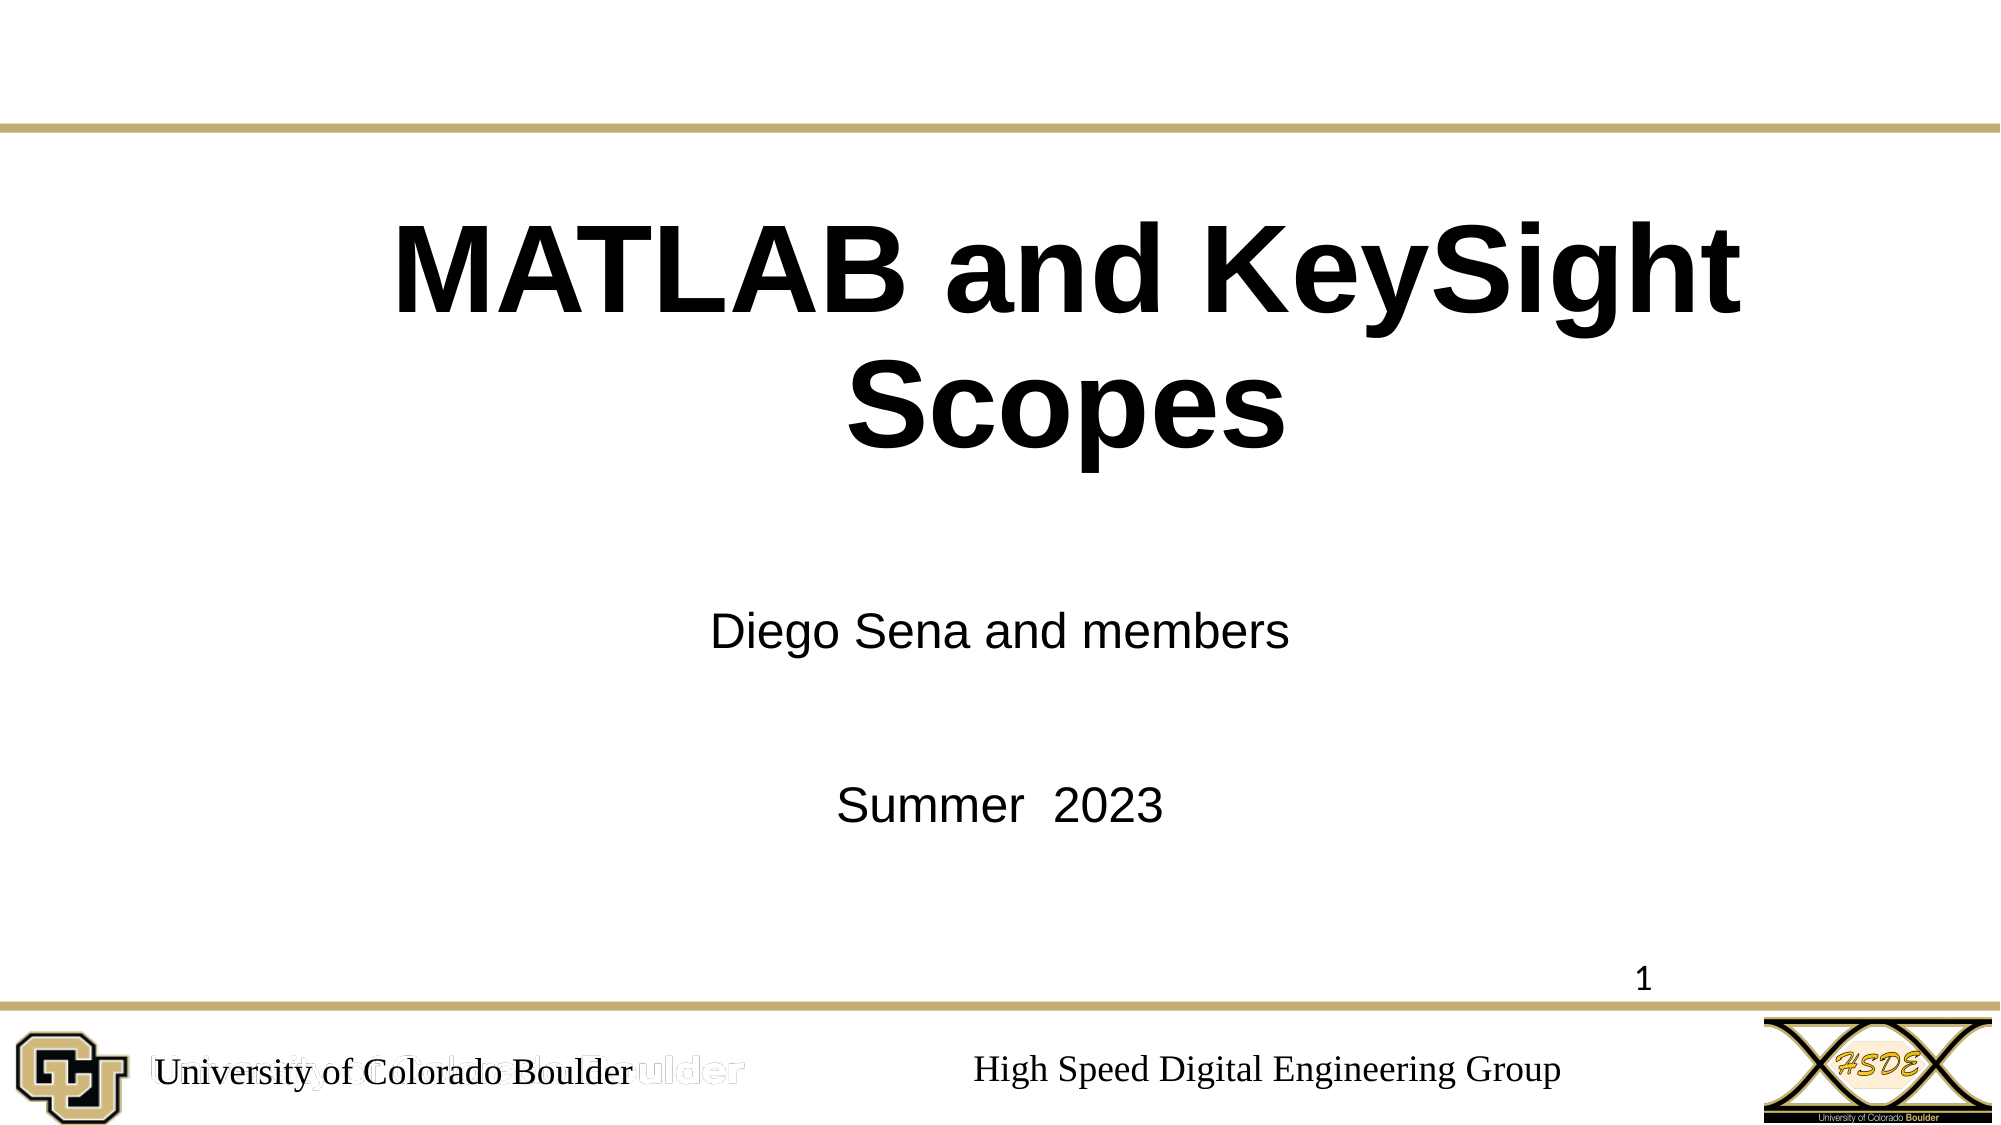

# MATLAB and KeySight Scopes
Diego Sena and members

Summer  2023
1